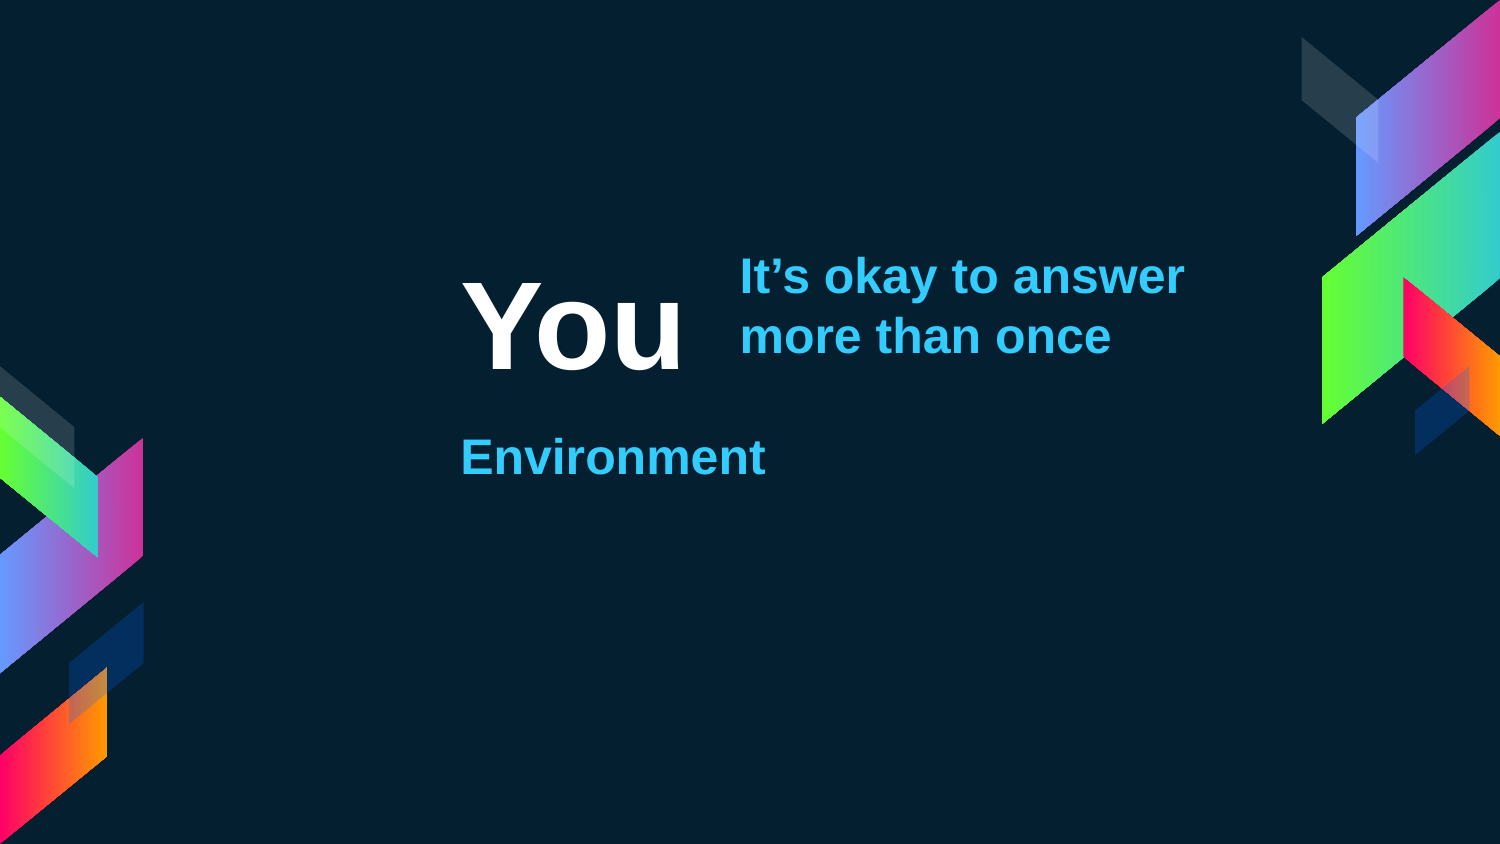

You
It’s okay to answer more than once
Environment